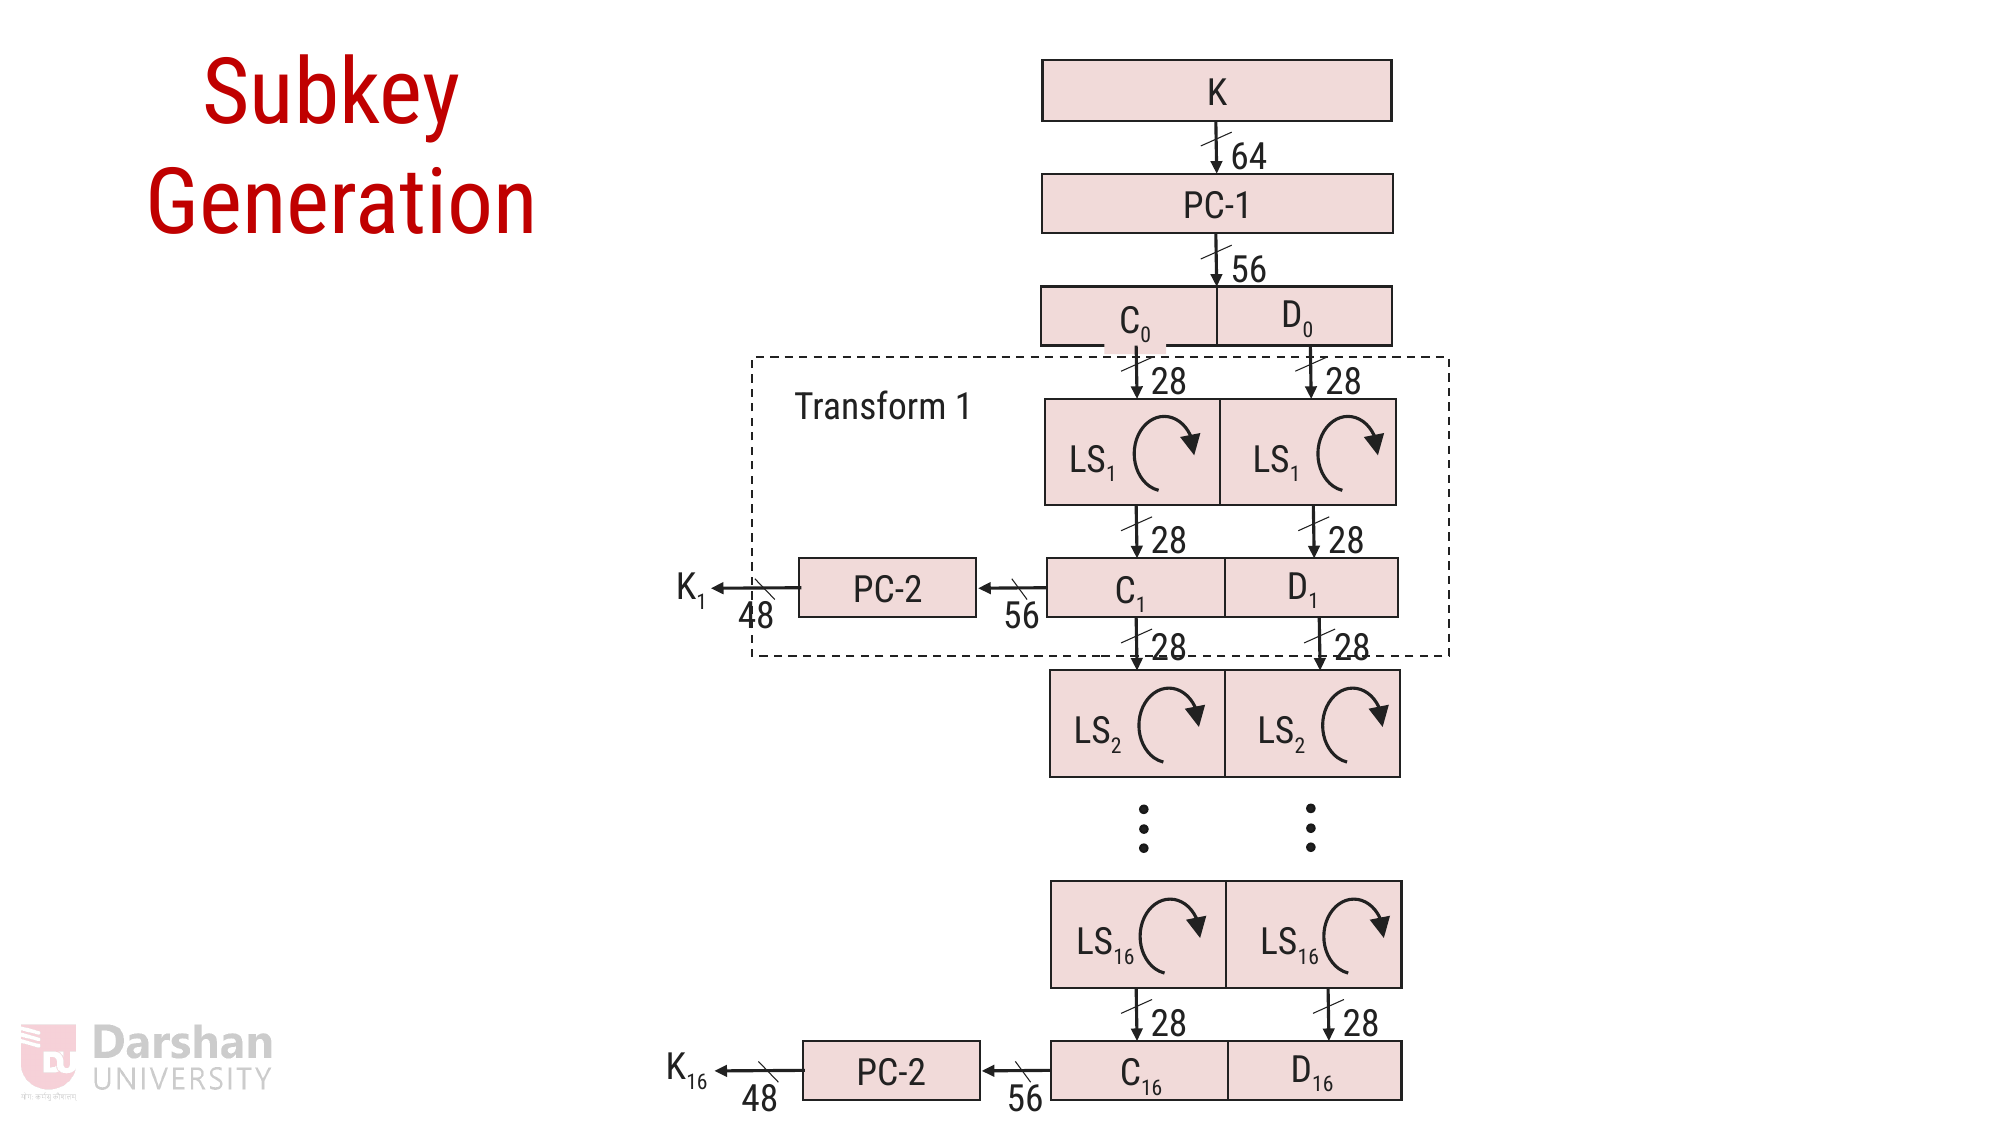

Subkey
Generation
K
64
PC-1
56
D0
C0
28
28

Transform 1

LS1
LS1
28
28
K1
PC-2
D1
C1

56

48
28
28

LS2
LS2

LS16
LS16
28
28
K16
PC-2
D16
C16

56

48